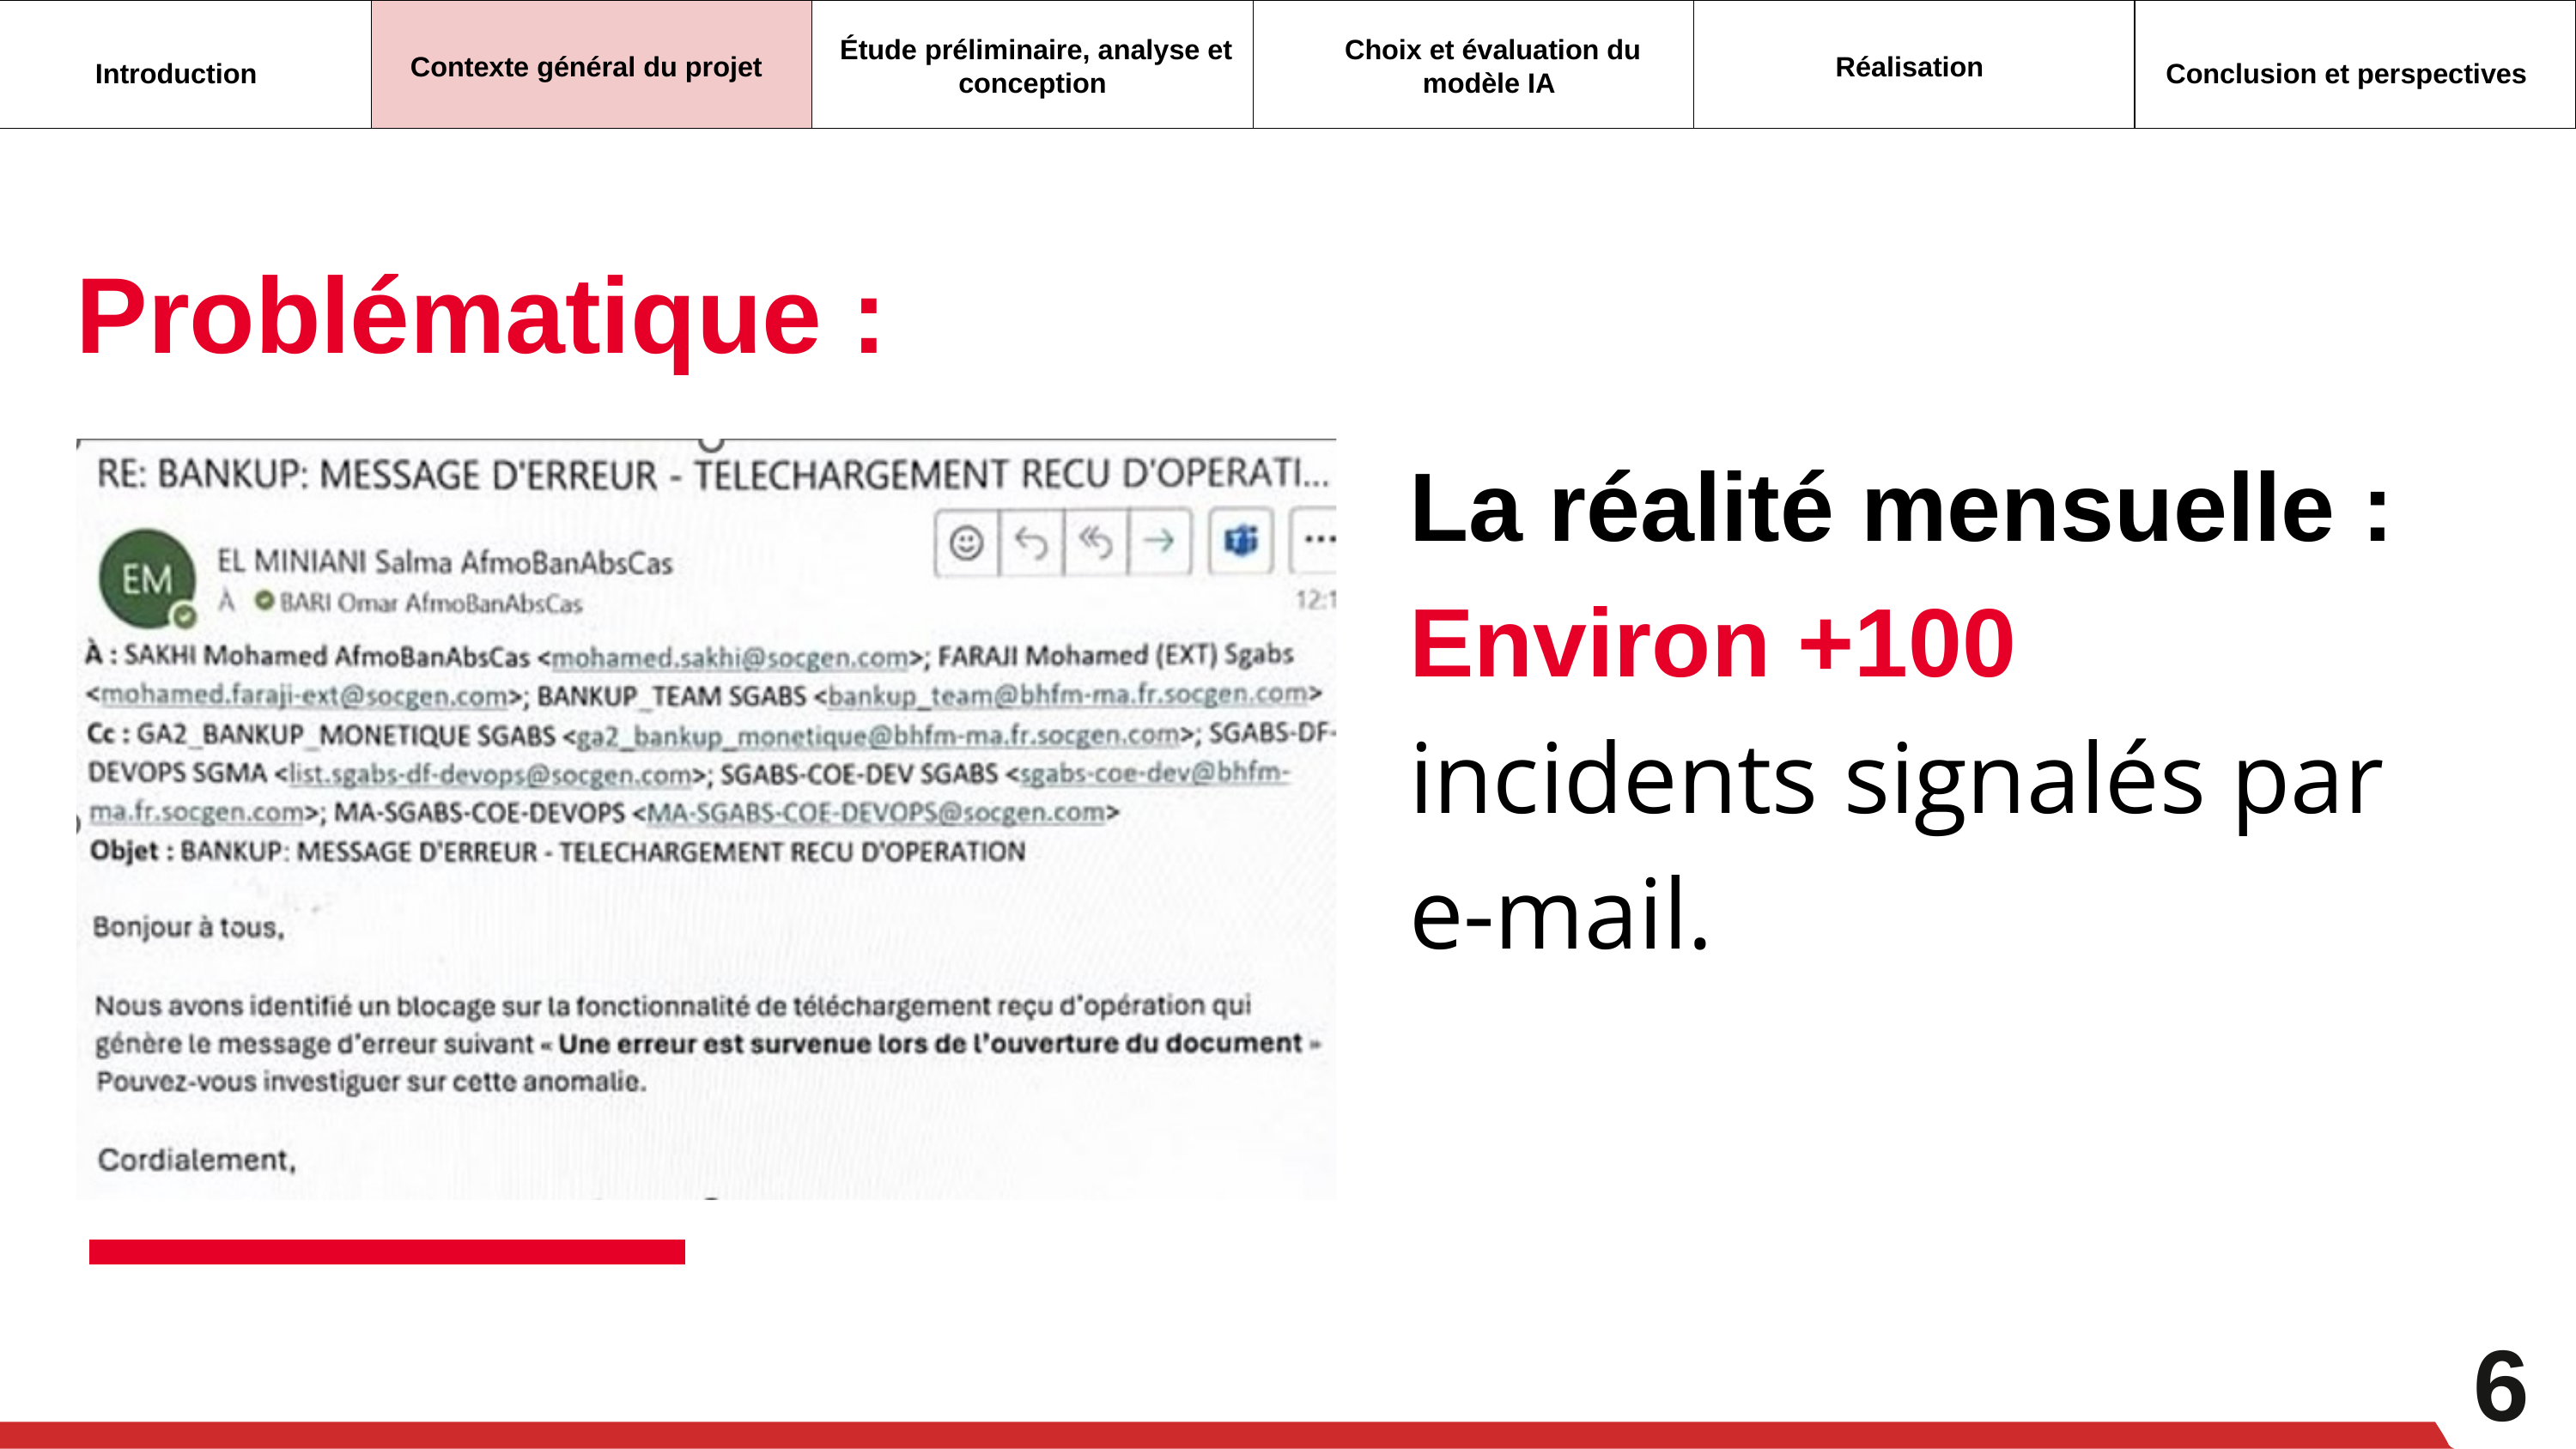

Étude préliminaire, analyse et
conception
 Choix et évaluation du modèle IA
Contexte général du projet
Réalisation
Introduction
Conclusion et perspectives
Problématique :
La réalité mensuelle :
Environ +100
incidents signalés par e-mail.

6